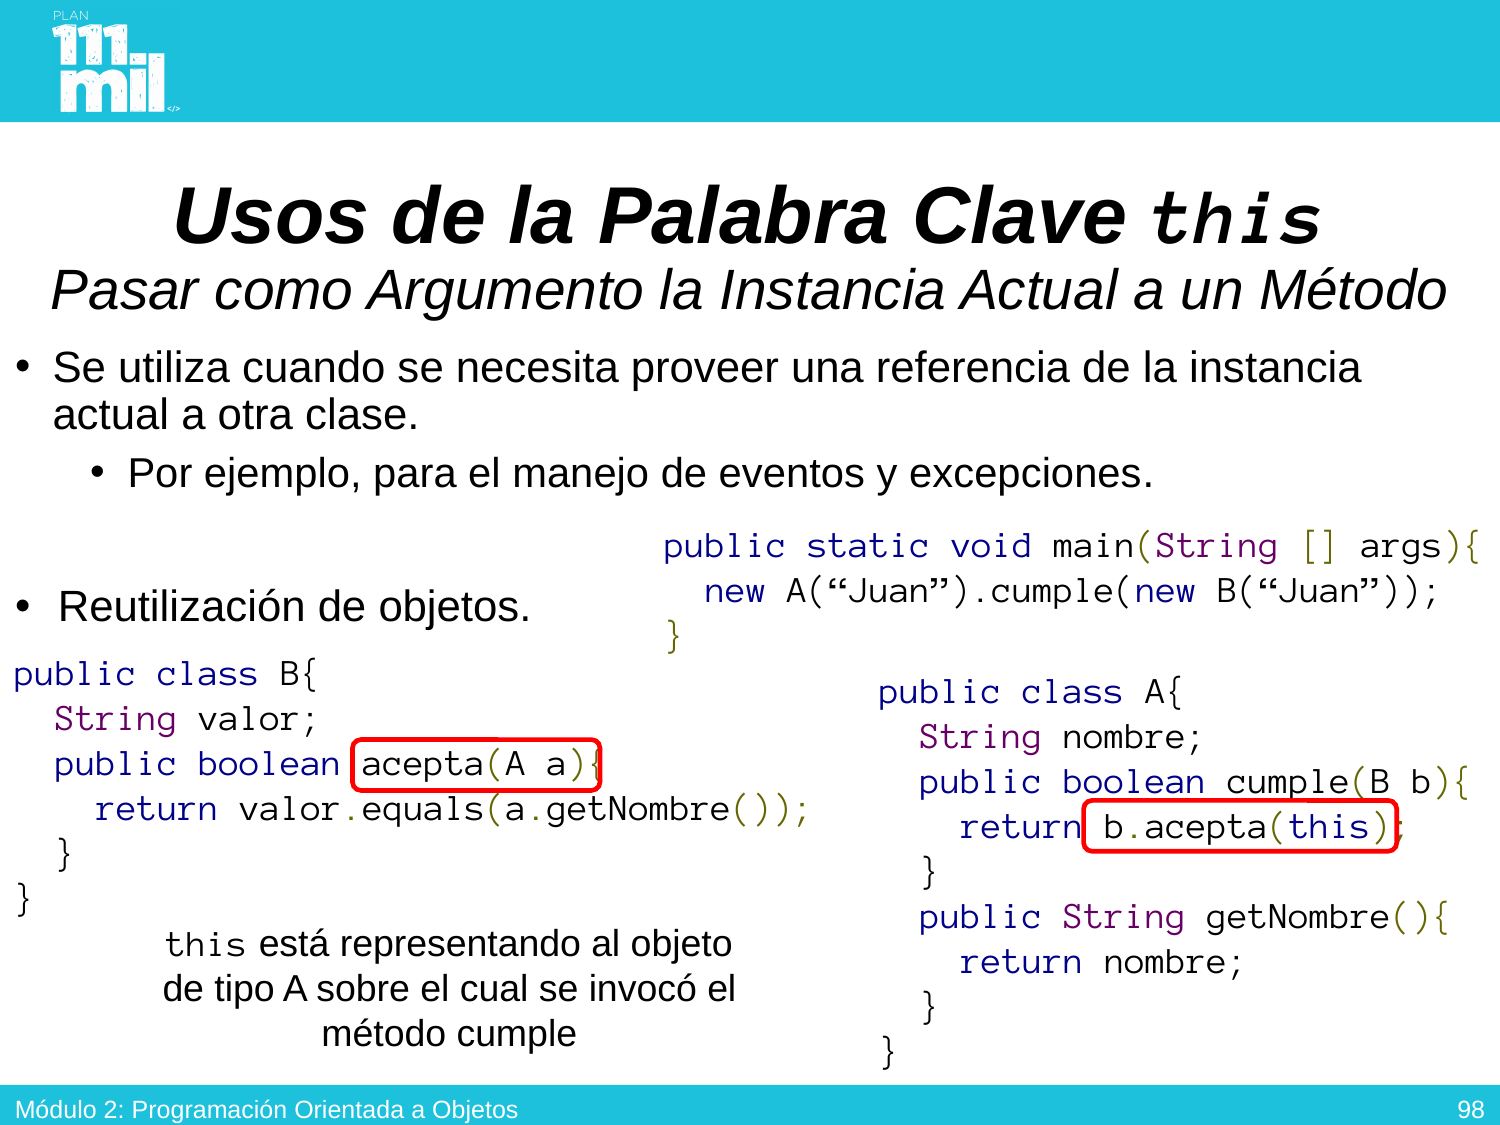

# Usos de la Palabra Clave this Pasar como Argumento la Instancia Actual a un Método
Se utiliza cuando se necesita proveer una referencia de la instancia actual a otra clase.
Por ejemplo, para el manejo de eventos y excepciones.

Reutilización de objetos.
public static void main(String [] args){
  new A(“Juan”).cumple(new B(“Juan”));
}

public class B{
  String valor;
  public boolean acepta(A a){
    return valor.equals(a.getNombre());
  }
}

public class A{
  String nombre;
  public boolean cumple(B b){
    return b.acepta(this);
  }
  public String getNombre(){
    return nombre;
  }
}

this está representando al objeto de tipo A sobre el cual se invocó el método cumple

98
Módulo 2: Programación Orientada a Objetos